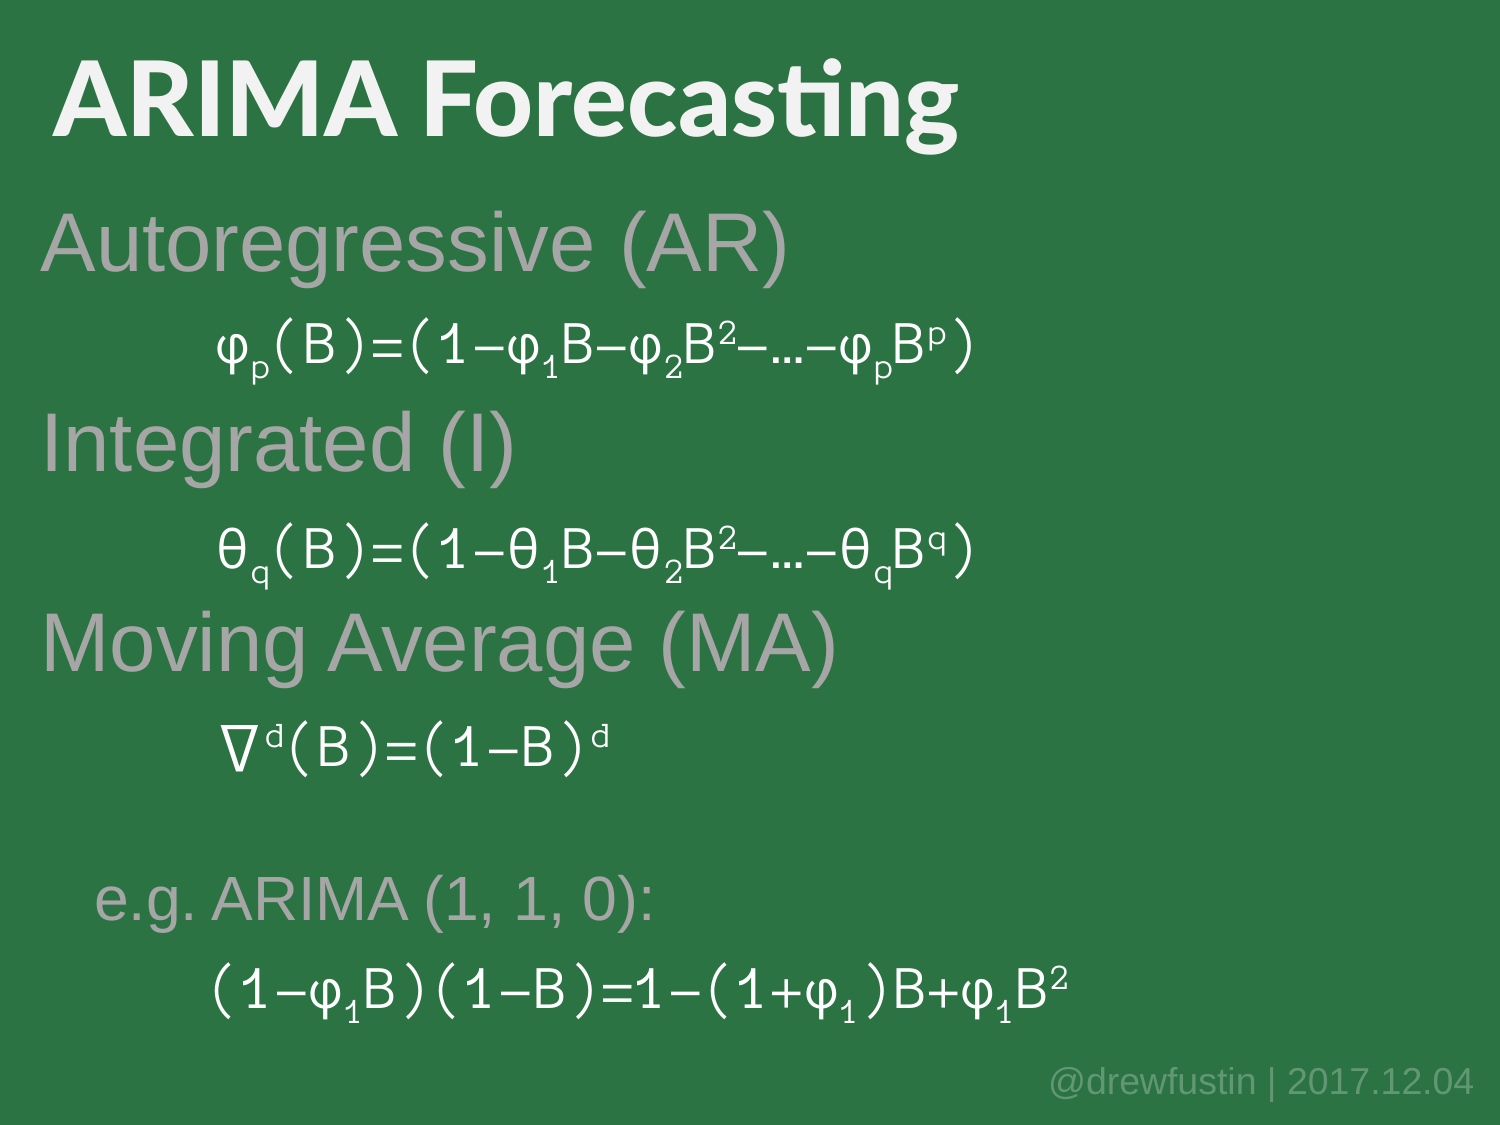

ARIMA Forecasting
Autoregressive (AR)

Integrated (I)

Moving Average (MA)
φp(B)=(1-φ1B-φ2B2-…-φpBp)
θq(B)=(1-θ1B-θ2B2-…-θqBq)
d(B)=(1-B)d
Δ
e.g. ARIMA (1, 1, 0):
(1-φ1B)(1-B)=1-(1+φ1)B+φ1B2
@drewfustin | 2017.12.04